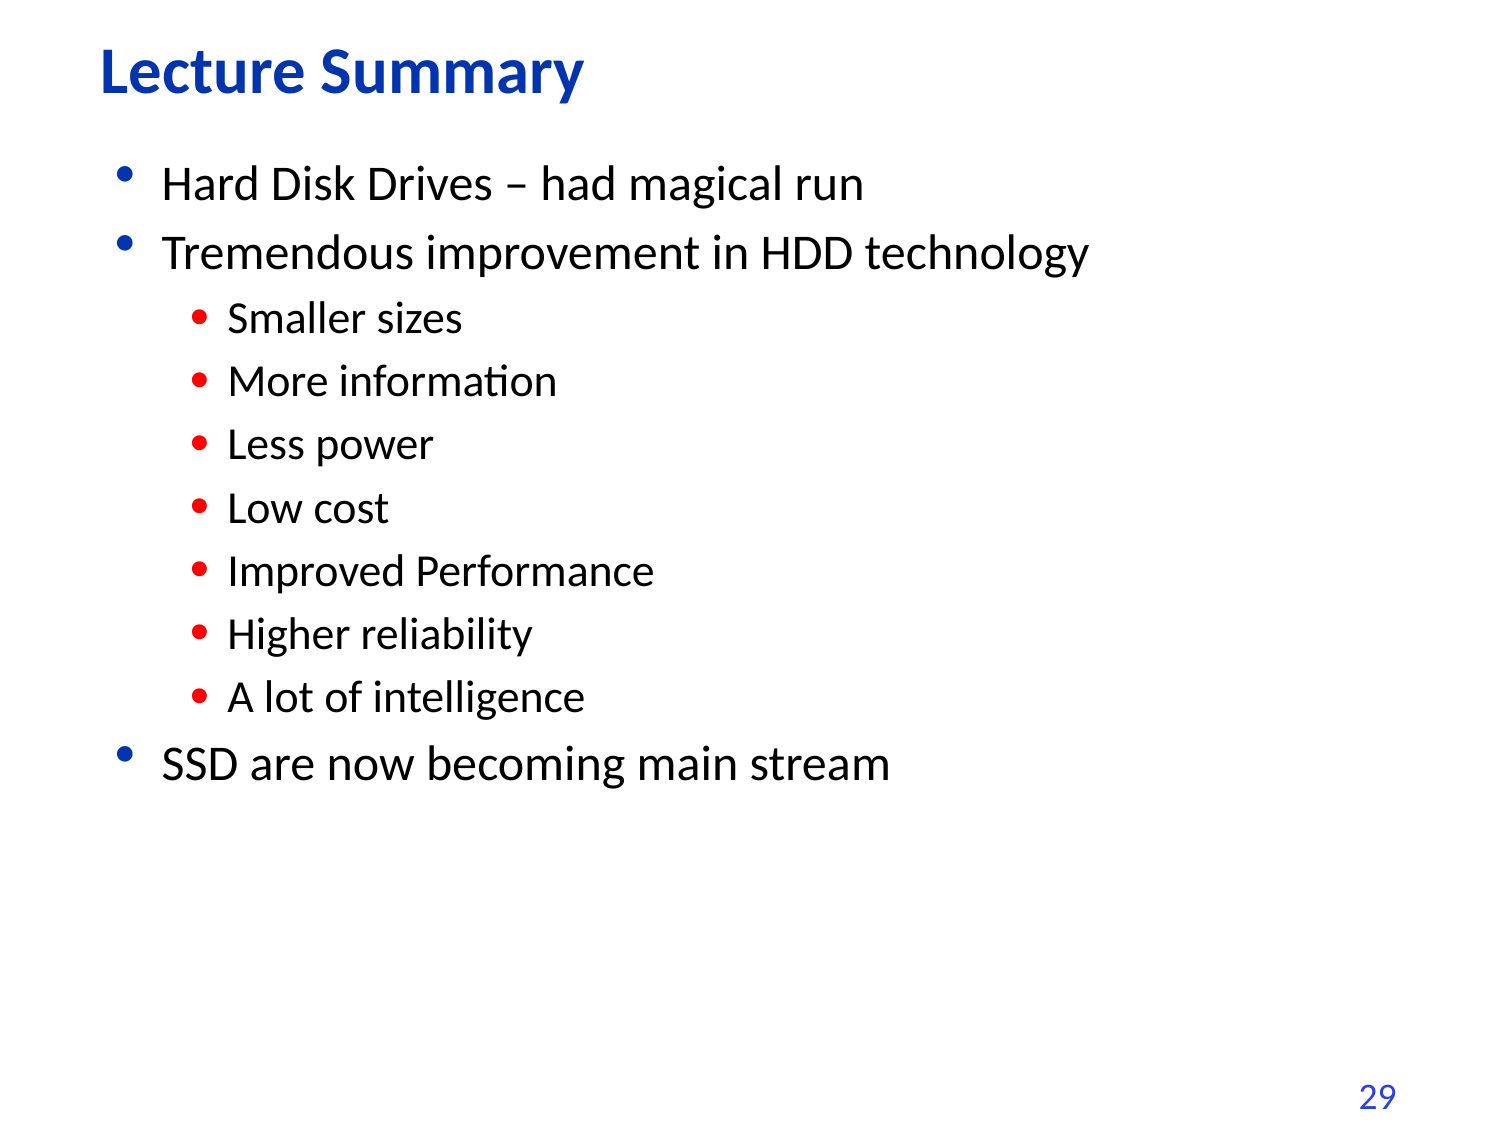

# Lecture Summary
Hard Disk Drives – had magical run
Tremendous improvement in HDD technology
Smaller sizes
More information
Less power
Low cost
Improved Performance
Higher reliability
A lot of intelligence
SSD are now becoming main stream